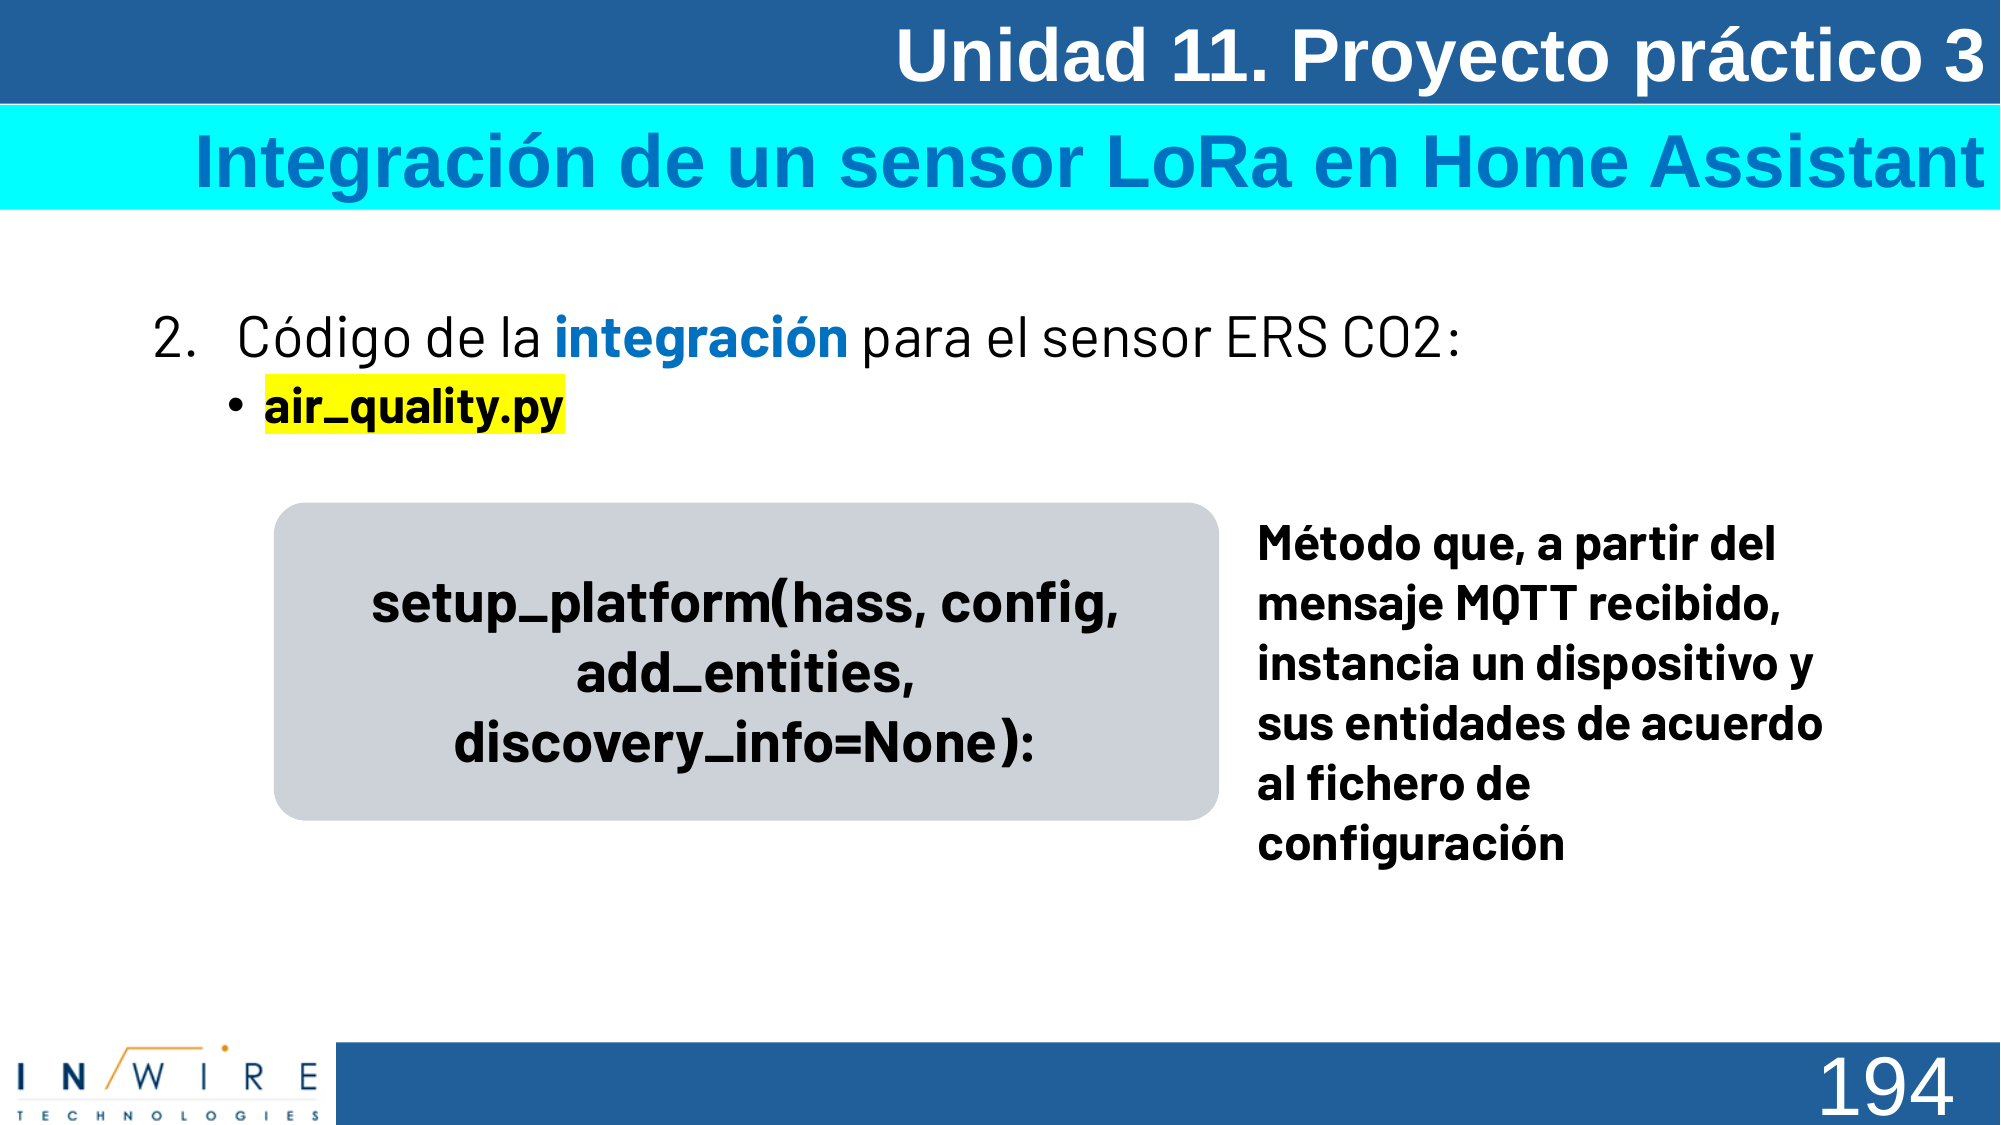

Unidad 11. Proyecto práctico 3
Integración de un sensor LoRa en Home Assistant
Código de la integración para el sensor ERS CO2:
air_quality.py

setup_platform(hass, config, add_entities, discovery_info=None):
Método que, a partir del mensaje MQTT recibido,  instancia un dispositivo y sus entidades de acuerdo al fichero de configuración